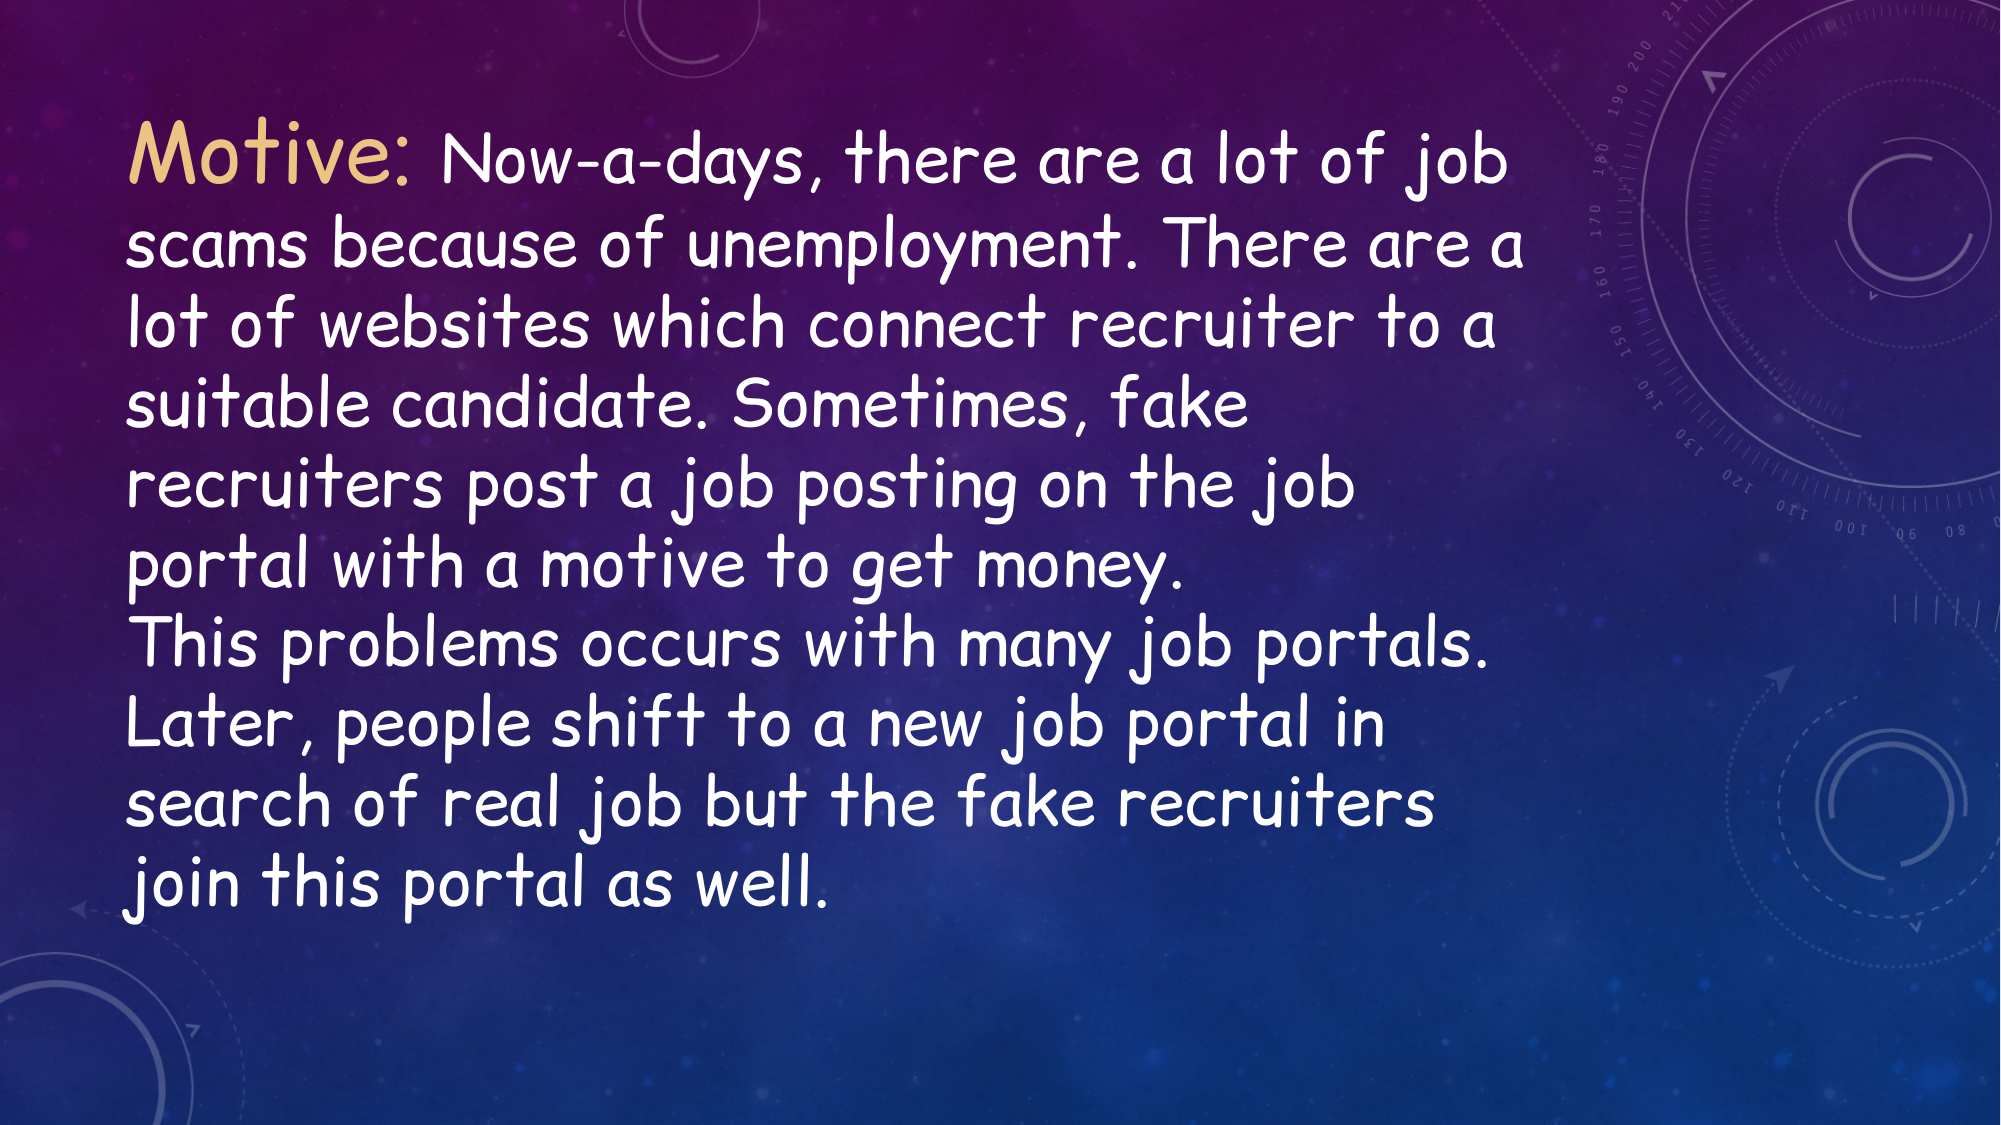

Motive: Now-a-days, there are a lot of job scams because of unemployment. There are a lot of websites which connect recruiter to a suitable candidate. Sometimes, fake recruiters post a job posting on the job portal with a motive to get money.
This problems occurs with many job portals. Later, people shift to a new job portal in search of real job but the fake recruiters join this portal as well.